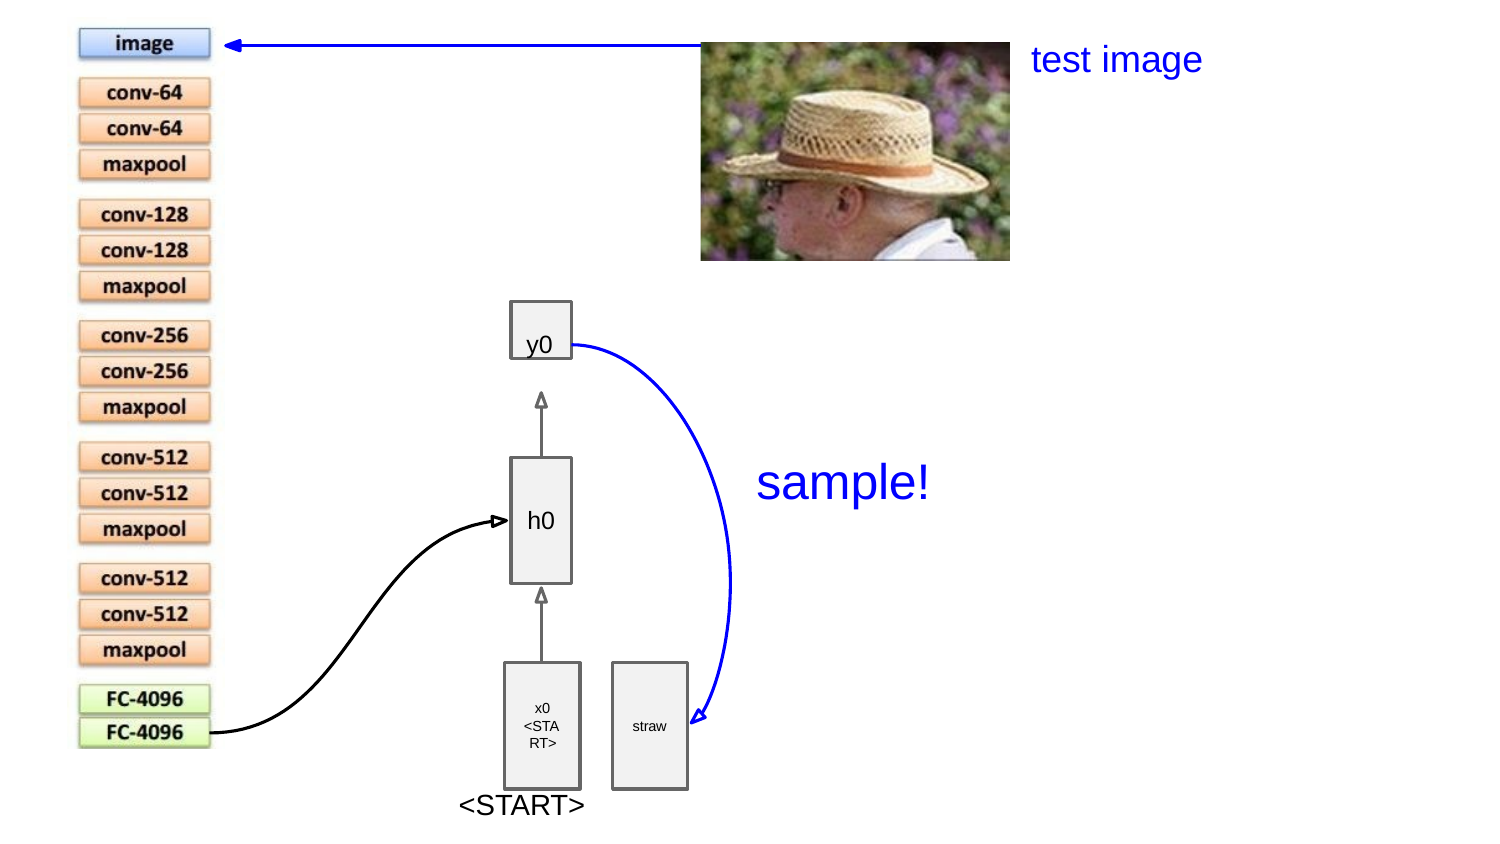

# test image

y0

sample!

h0

x0
<STA  RT>

straw

<START>